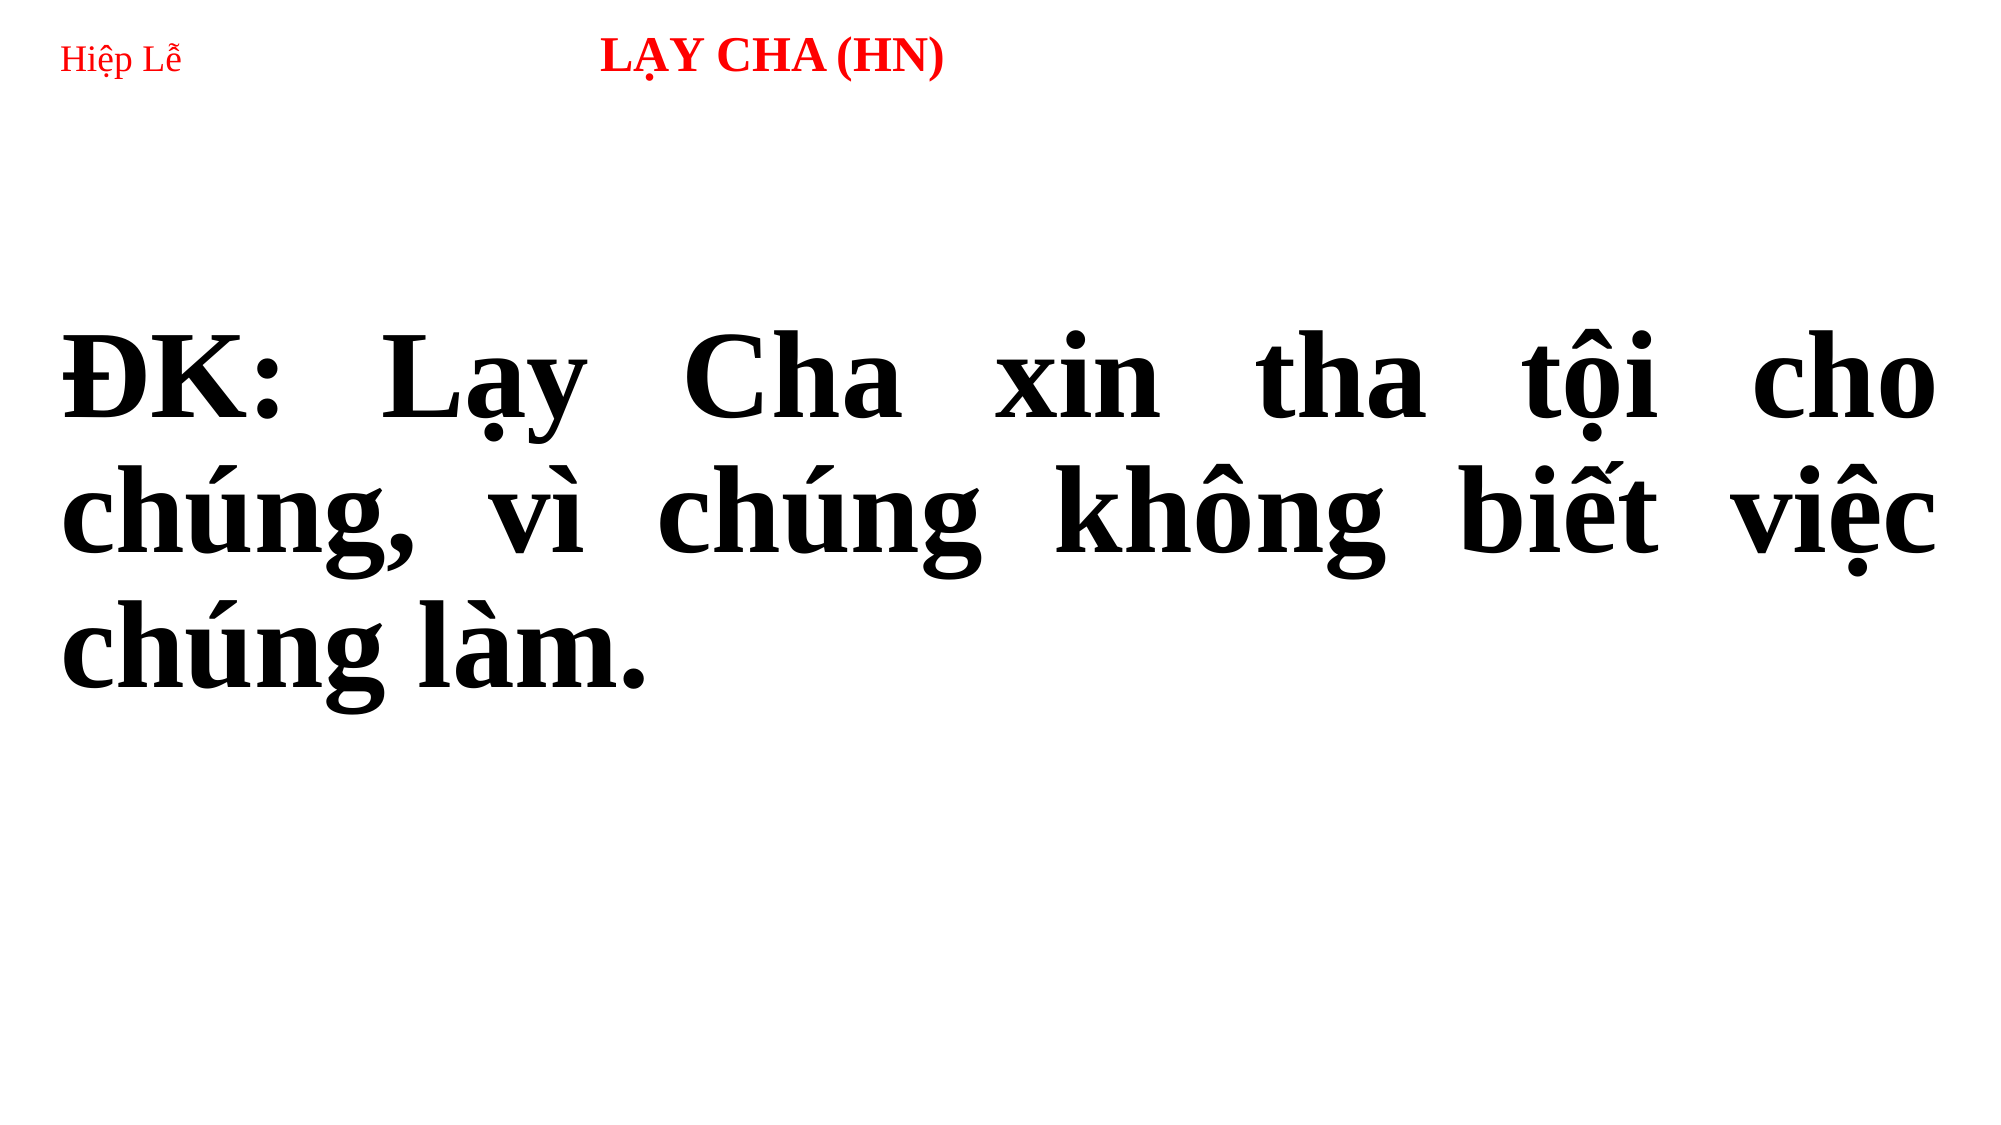

# Hiệp Lễ                                            LẠY CHA (HN)
ĐK: Lạy Cha xin tha tội cho chúng, vì chúng không biết việc chúng làm.